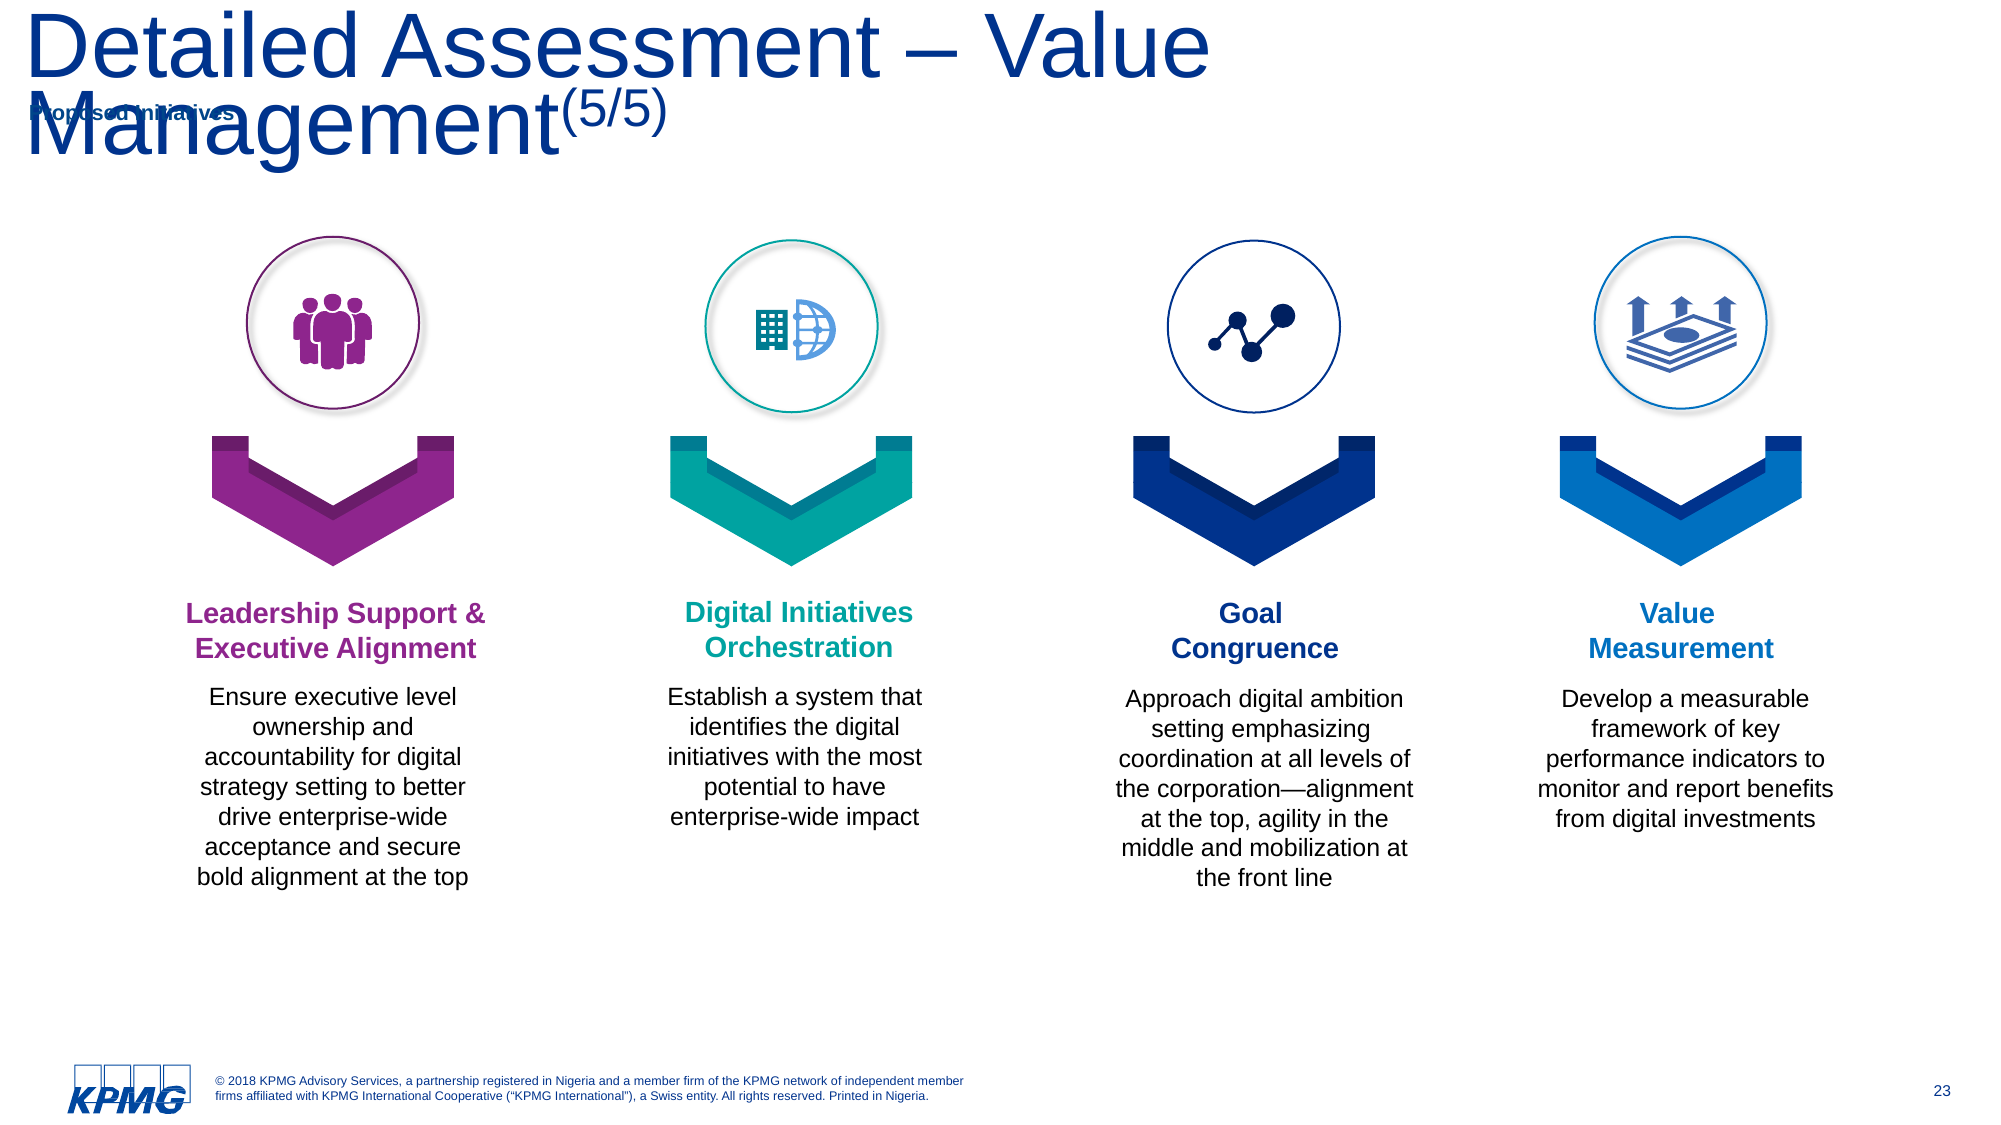

Detailed Assessment – Value Management(5/5)
Proposed Initiatives

Digital Initiatives Orchestration
Leadership Support & Executive Alignment
Goal
Congruence
Value
Measurement
Establish a system that identifies the digital initiatives with the most potential to have enterprise-wide impact
Ensure executive level ownership and accountability for digital strategy setting to better drive enterprise-wide acceptance and secure bold alignment at the top
Approach digital ambition setting emphasizing  coordination at all levels of the corporation—alignment at the top, agility in the middle and mobilization at the front line
Develop a measurable framework of key performance indicators to monitor and report benefits from digital investments